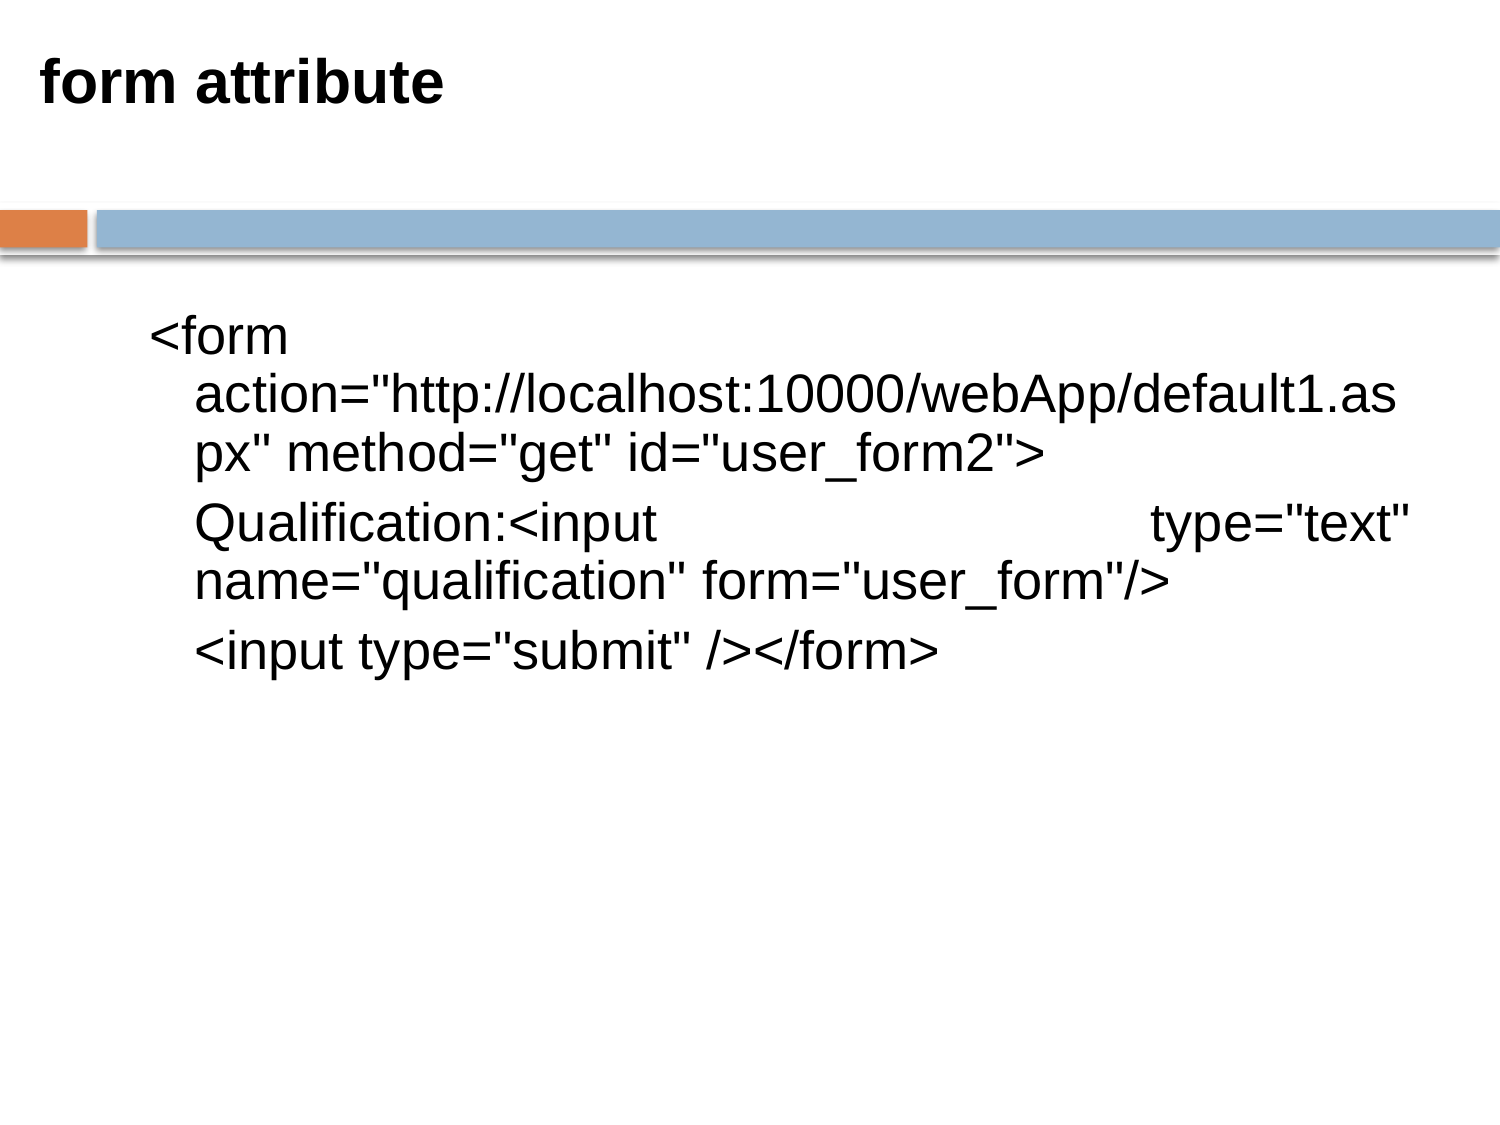

form attribute
<form action="http://localhost:10000/webApp/default1.aspx" method="get" id="user_form2">
	Qualification:<input type="text" name="qualification" form="user_form"/>
	<input type="submit" /></form>